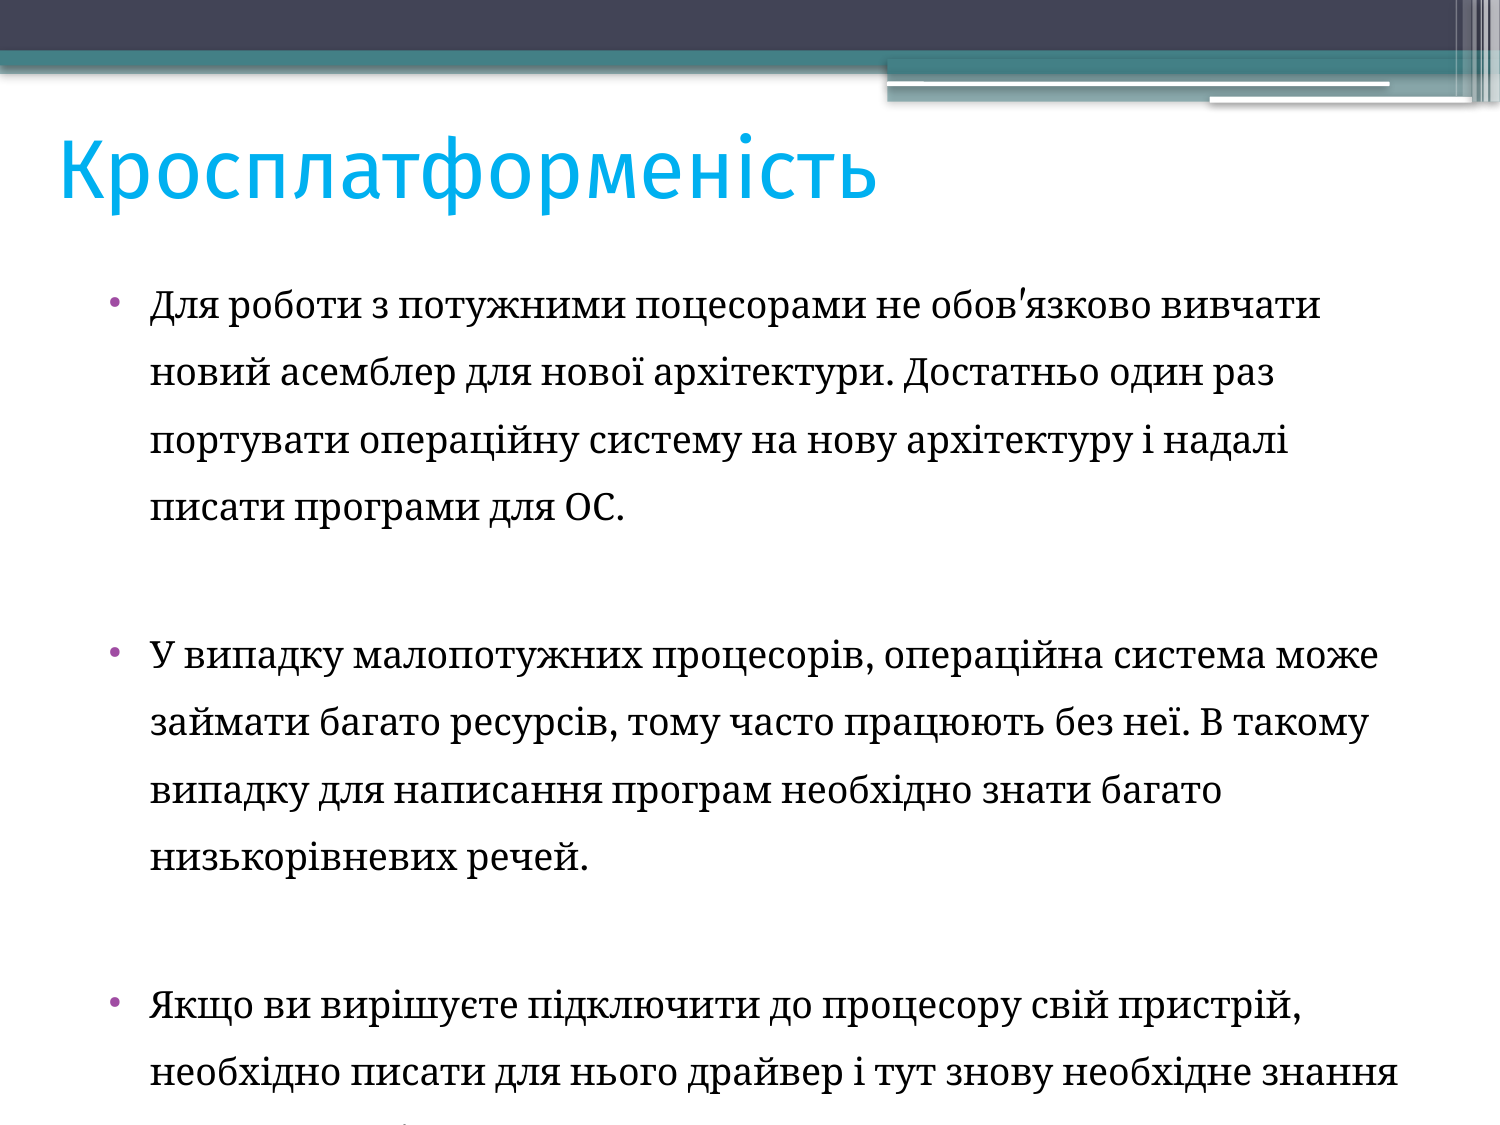

# Кросплатформеність
Для роботи з потужними поцесорами не обов'язково вивчати новий асемблер для нової архітектури. Достатньо один раз портувати операційну систему на нову архітектуру і надалі писати програми для ОС.

У випадку малопотужних процесорів, операційна система може займати багато ресурсів, тому часто працюють без неї. В такому випадку для написання програм необхідно знати багато низькорівневих речей.

Якщо ви вирішуєте підключити до процесору свій пристрій, необхідно писати для нього драйвер і тут знову необхідне знання апаратного рівня.